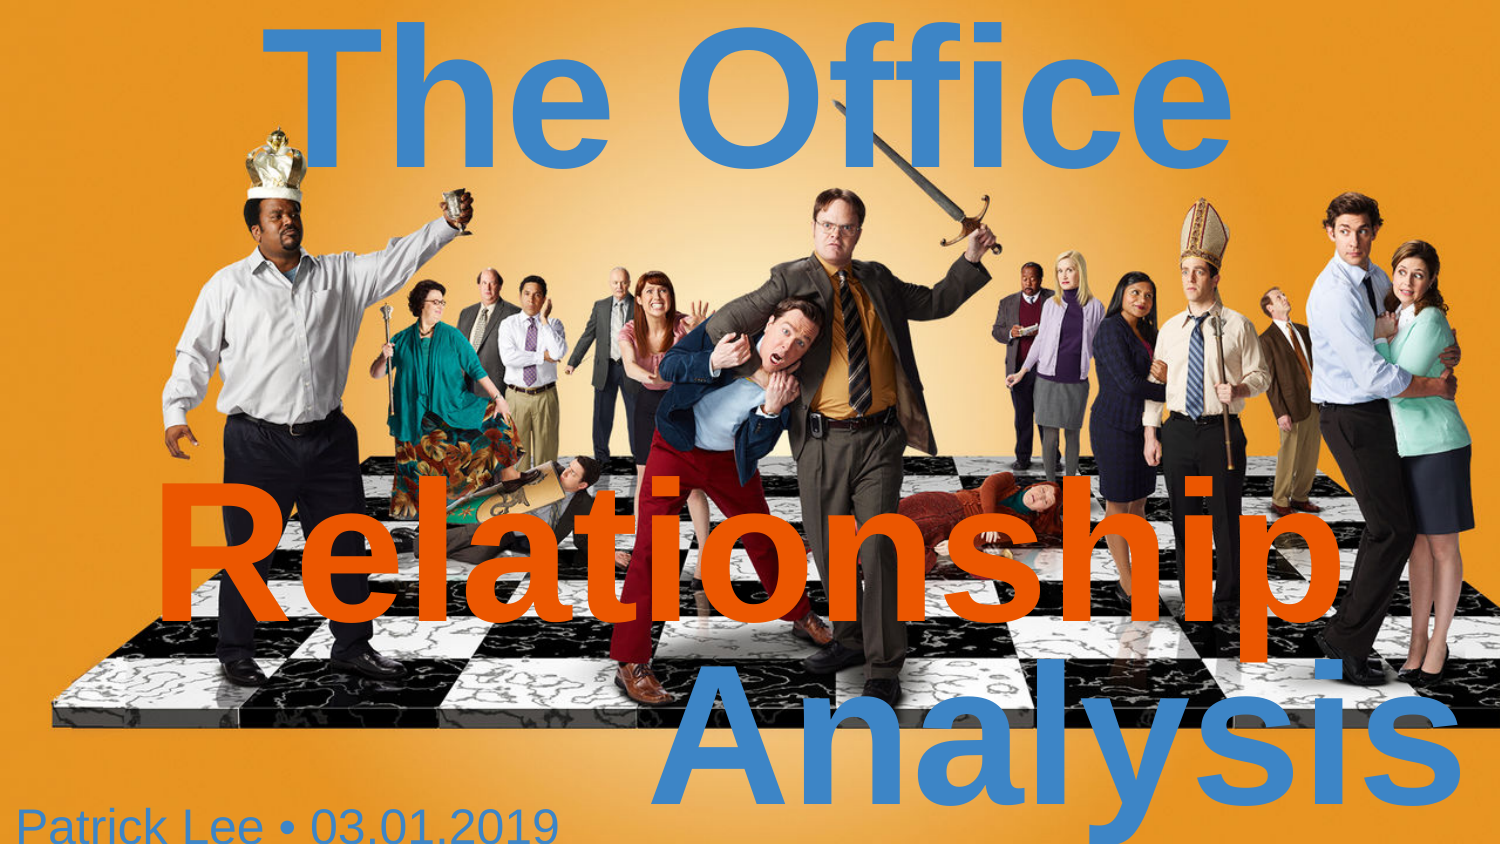

The Office
Relationship
Analysis
Patrick Lee • 03.01.2019